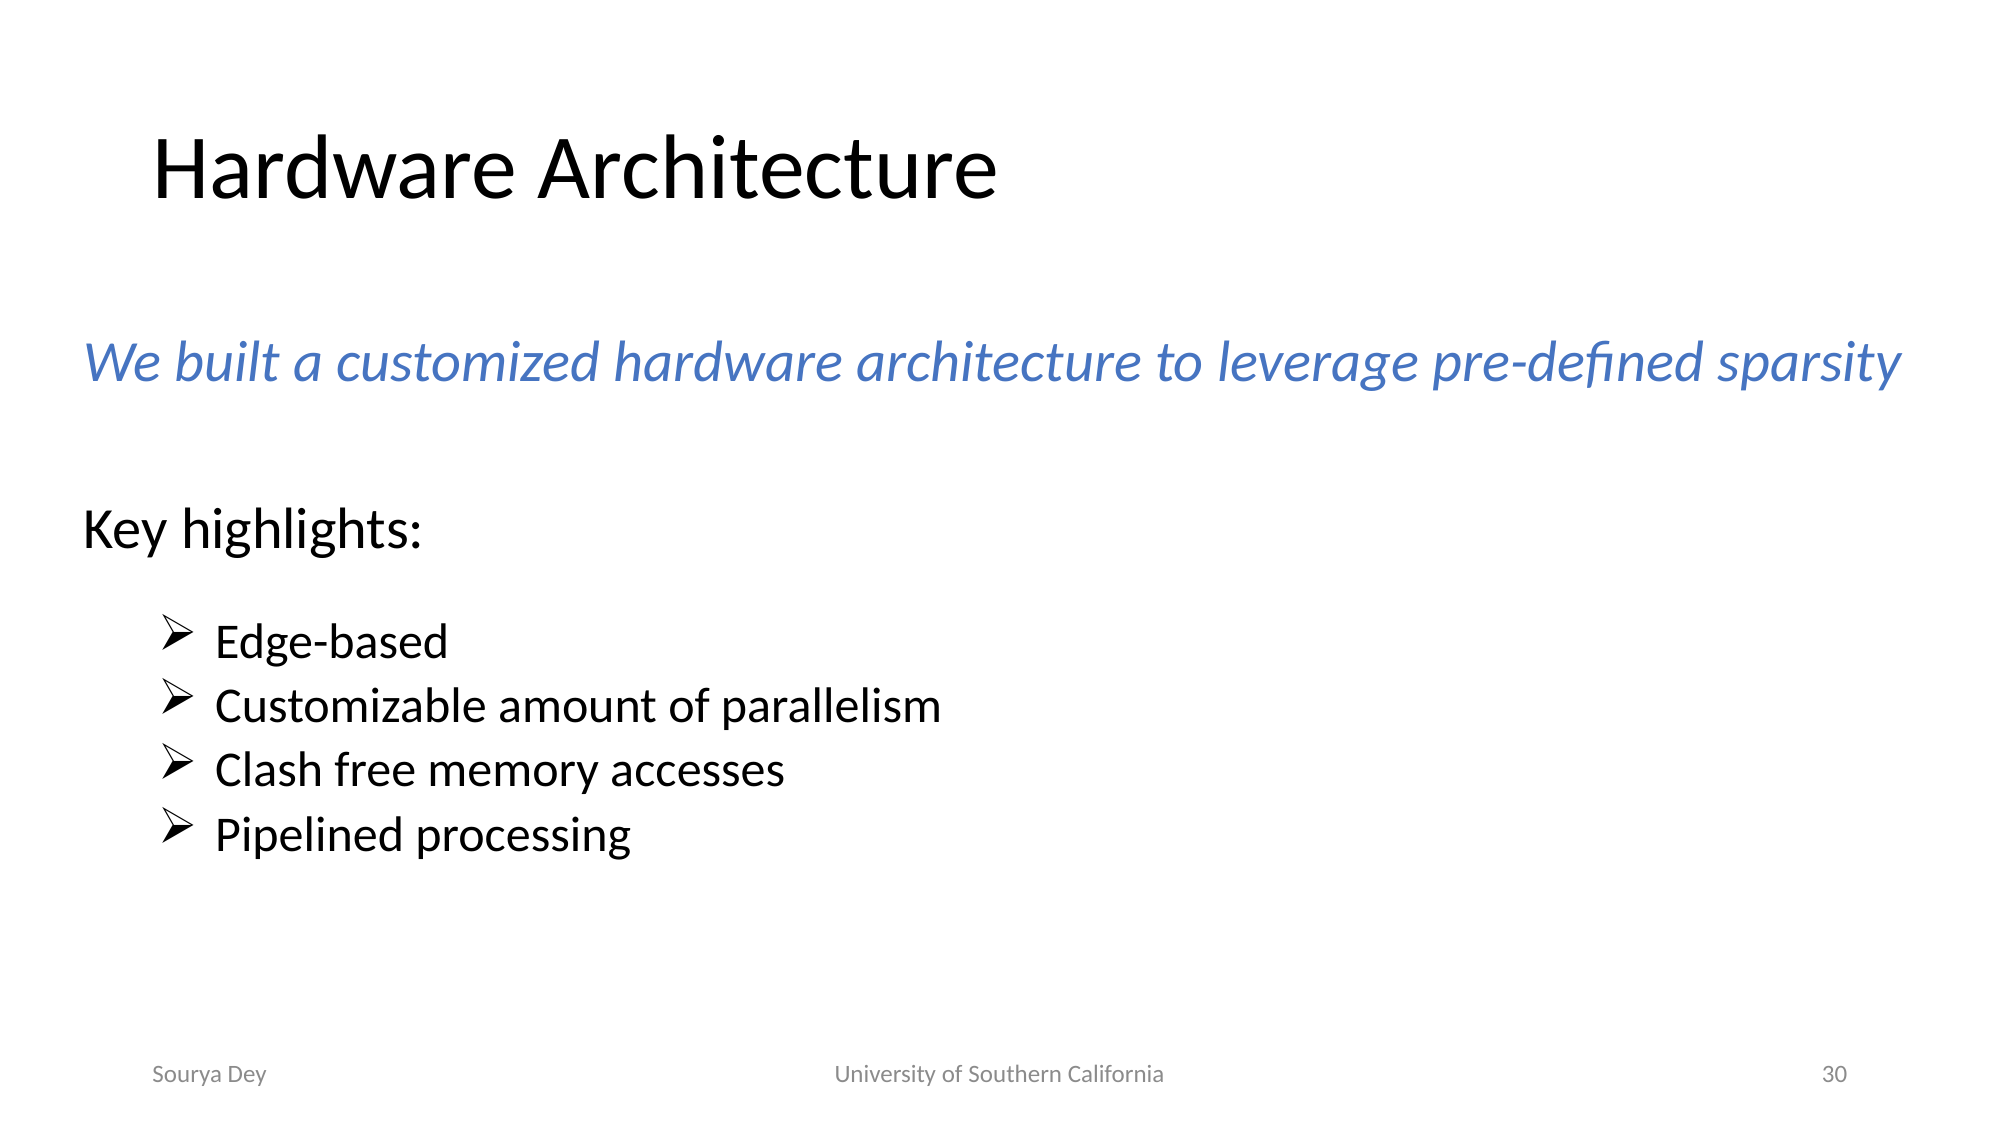

# Hardware Architecture
We built a customized hardware architecture to leverage pre-defined sparsity

Key highlights:

Edge-based
Customizable amount of parallelism
Clash free memory accesses
Pipelined processing
Sourya Dey
University of Southern California
30